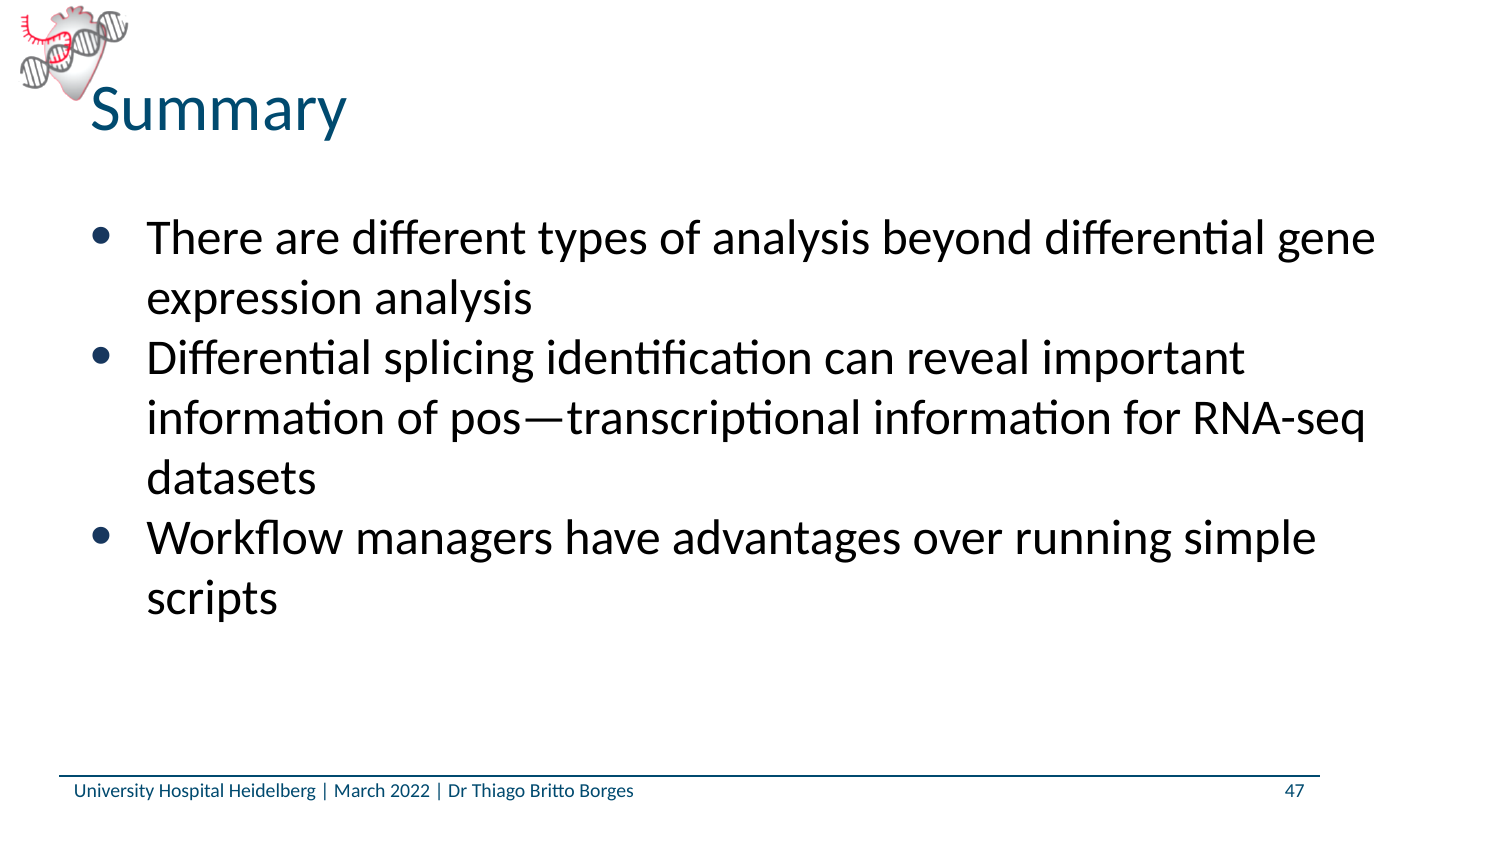

# Summary
There are different types of analysis beyond differential gene expression analysis
Differential splicing identification can reveal important information of pos—transcriptional information for RNA-seq datasets
Workflow managers have advantages over running simple scripts
University Hospital Heidelberg | March 2022 | Dr Thiago Britto Borges
47